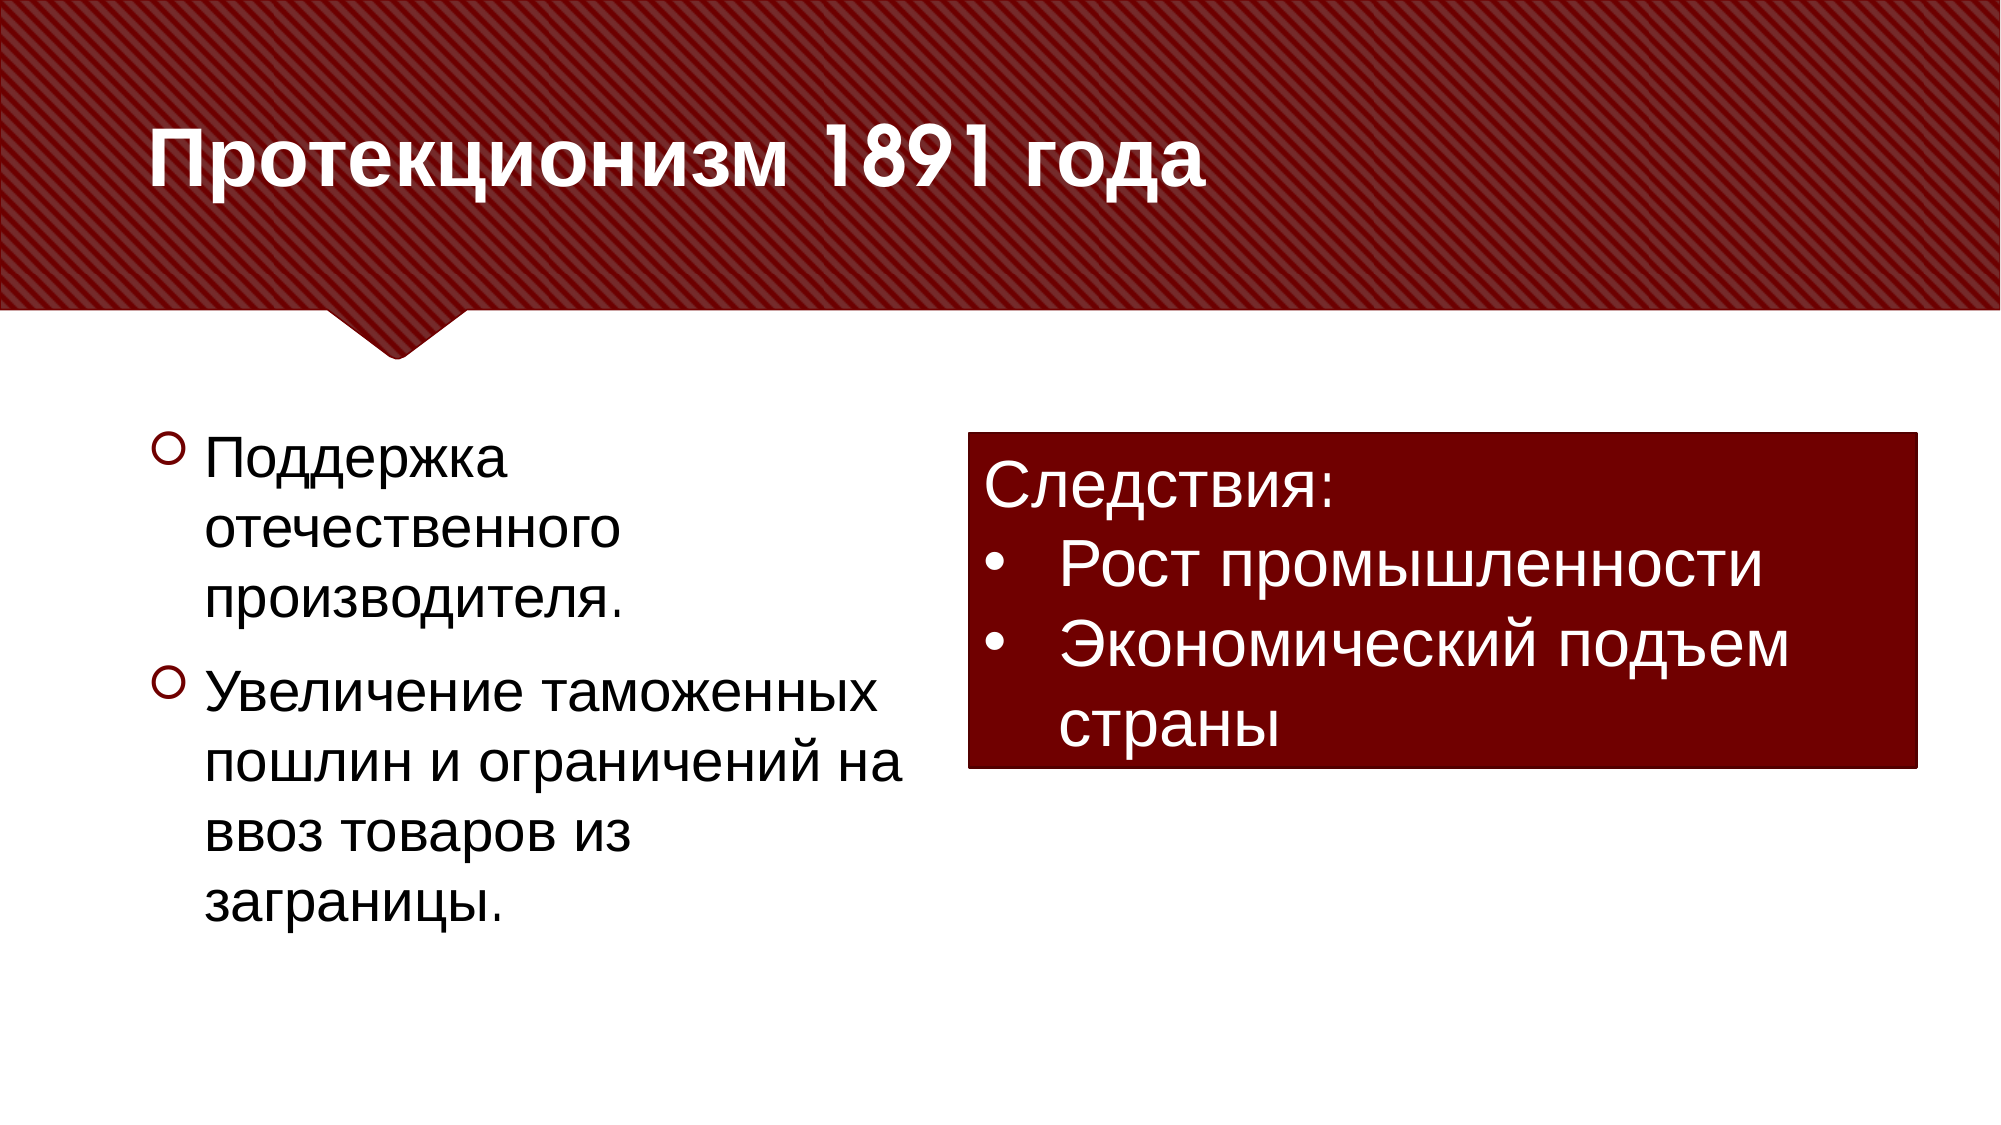

# Протекционизм 1891 года
Поддержка отечественного производителя.
Увеличение таможенных пошлин и ограничений на ввоз товаров из заграницы.
Следствия:
Рост промышленности
Экономический подъем страны